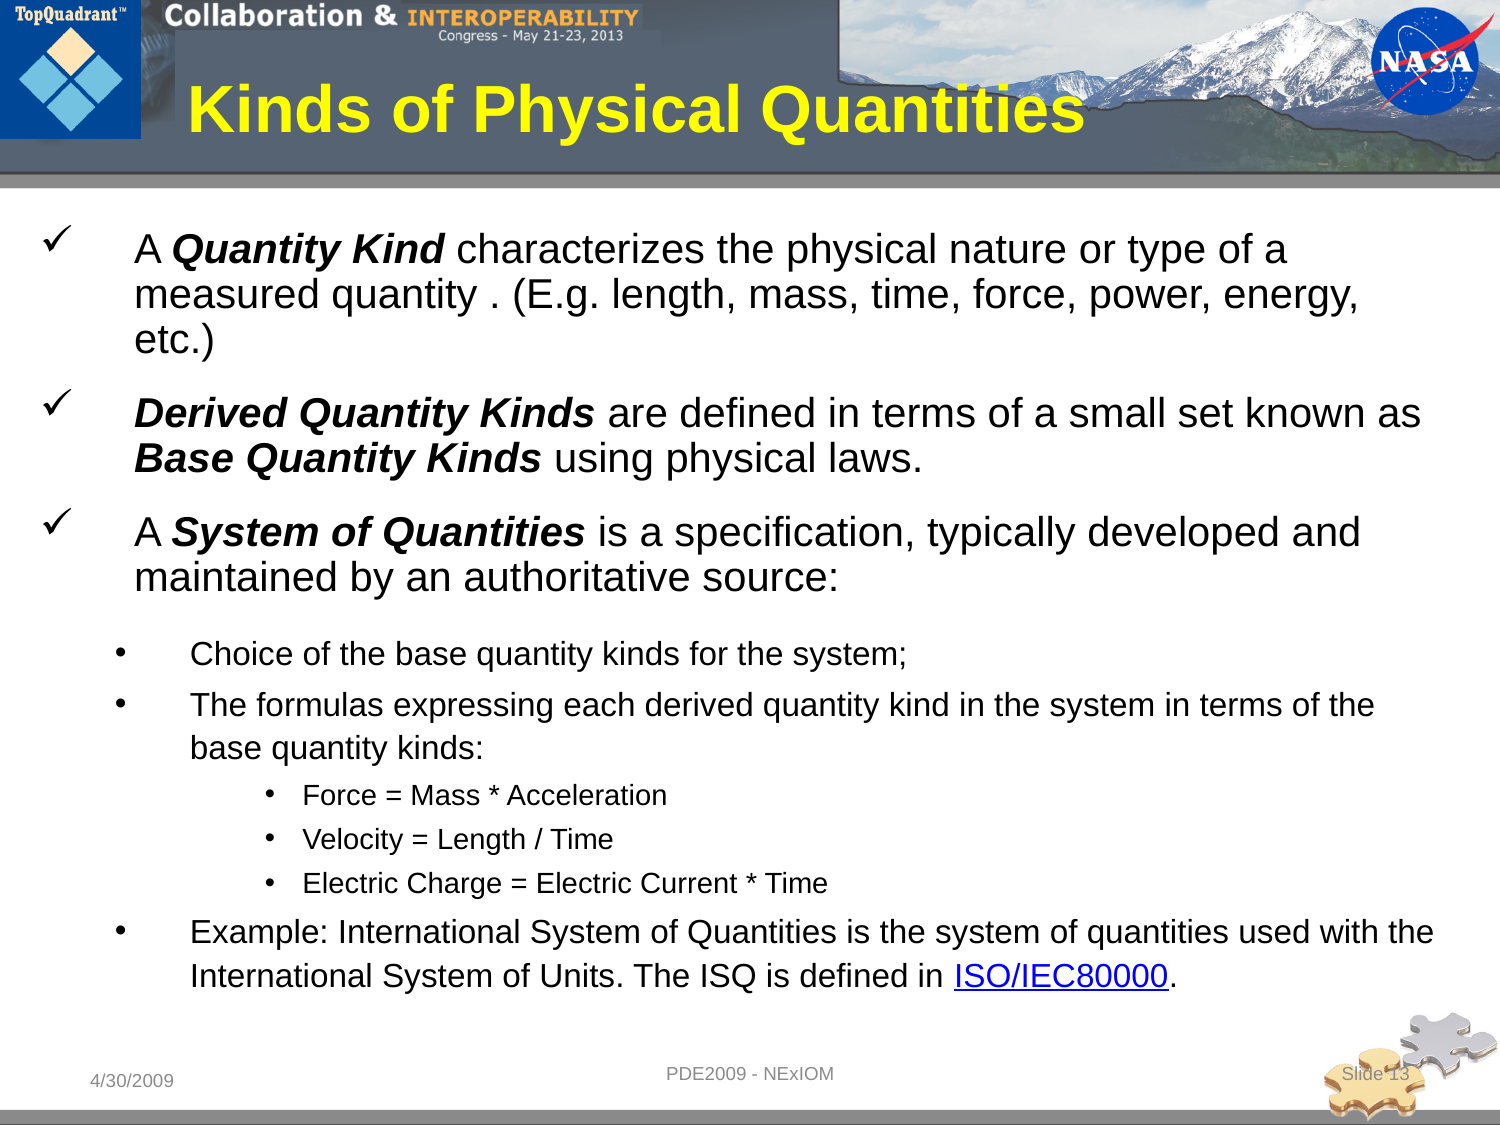

# Kinds of Physical Quantities
A Quantity Kind characterizes the physical nature or type of a measured quantity . (E.g. length, mass, time, force, power, energy, etc.)
Derived Quantity Kinds are defined in terms of a small set known as Base Quantity Kinds using physical laws.
A System of Quantities is a specification, typically developed and maintained by an authoritative source:
Choice of the base quantity kinds for the system;
The formulas expressing each derived quantity kind in the system in terms of the base quantity kinds:
Force = Mass * Acceleration
Velocity = Length / Time
Electric Charge = Electric Current * Time
Example: International System of Quantities is the system of quantities used with the International System of Units. The ISQ is defined in ISO/IEC80000.
PDE2009 - NExIOM
Slide 13
4/30/2009